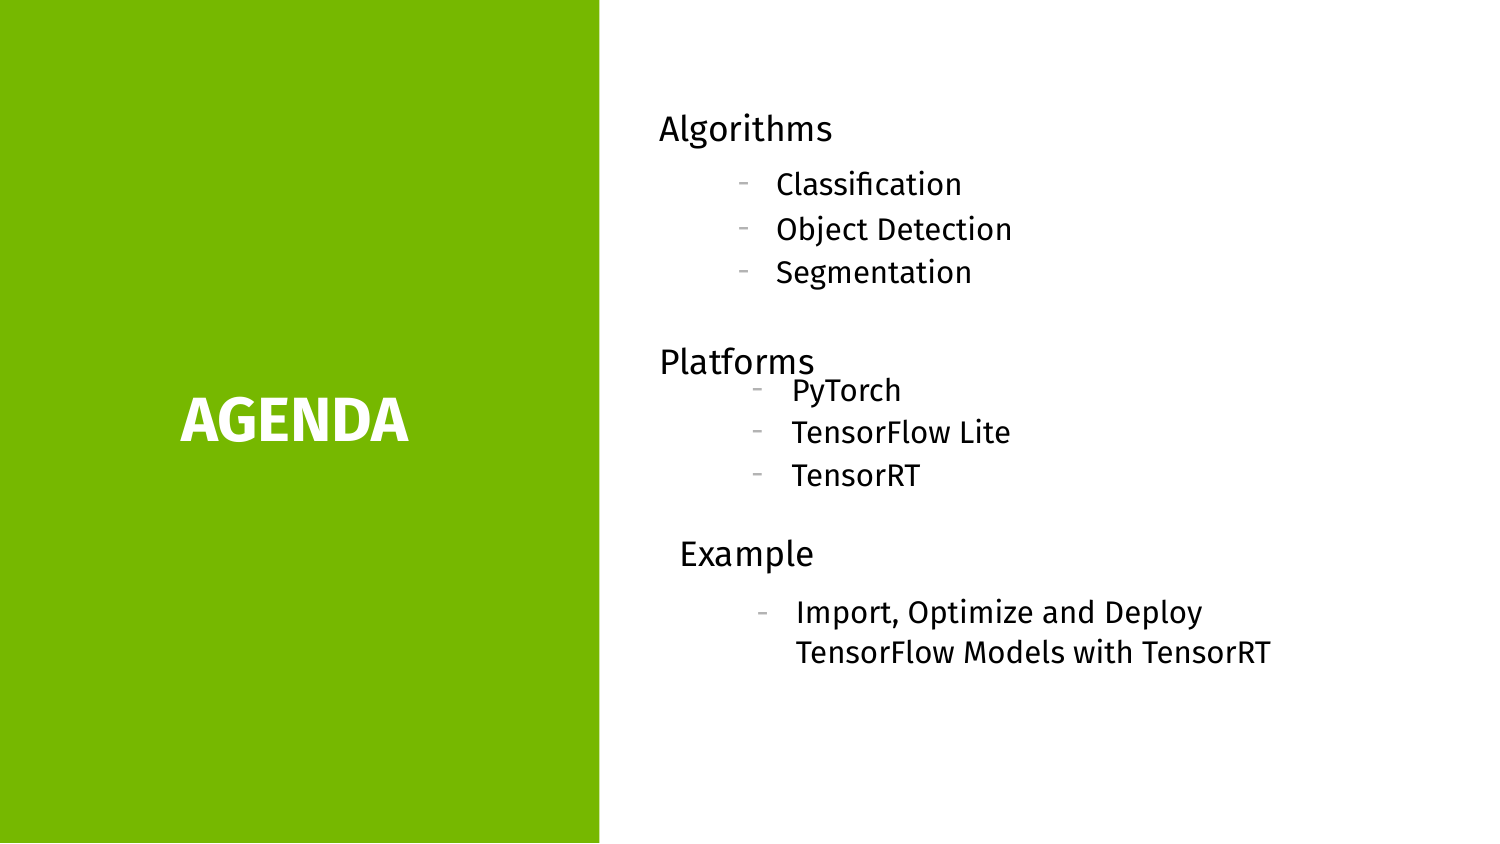

# Algorithms
Classification
Object Detection
Segmentation

Platforms
PyTorch
TensorFlow Lite
TensorRT
AGENDA
Example
-	Import, Optimize and Deploy  TensorFlow Models with TensorRT